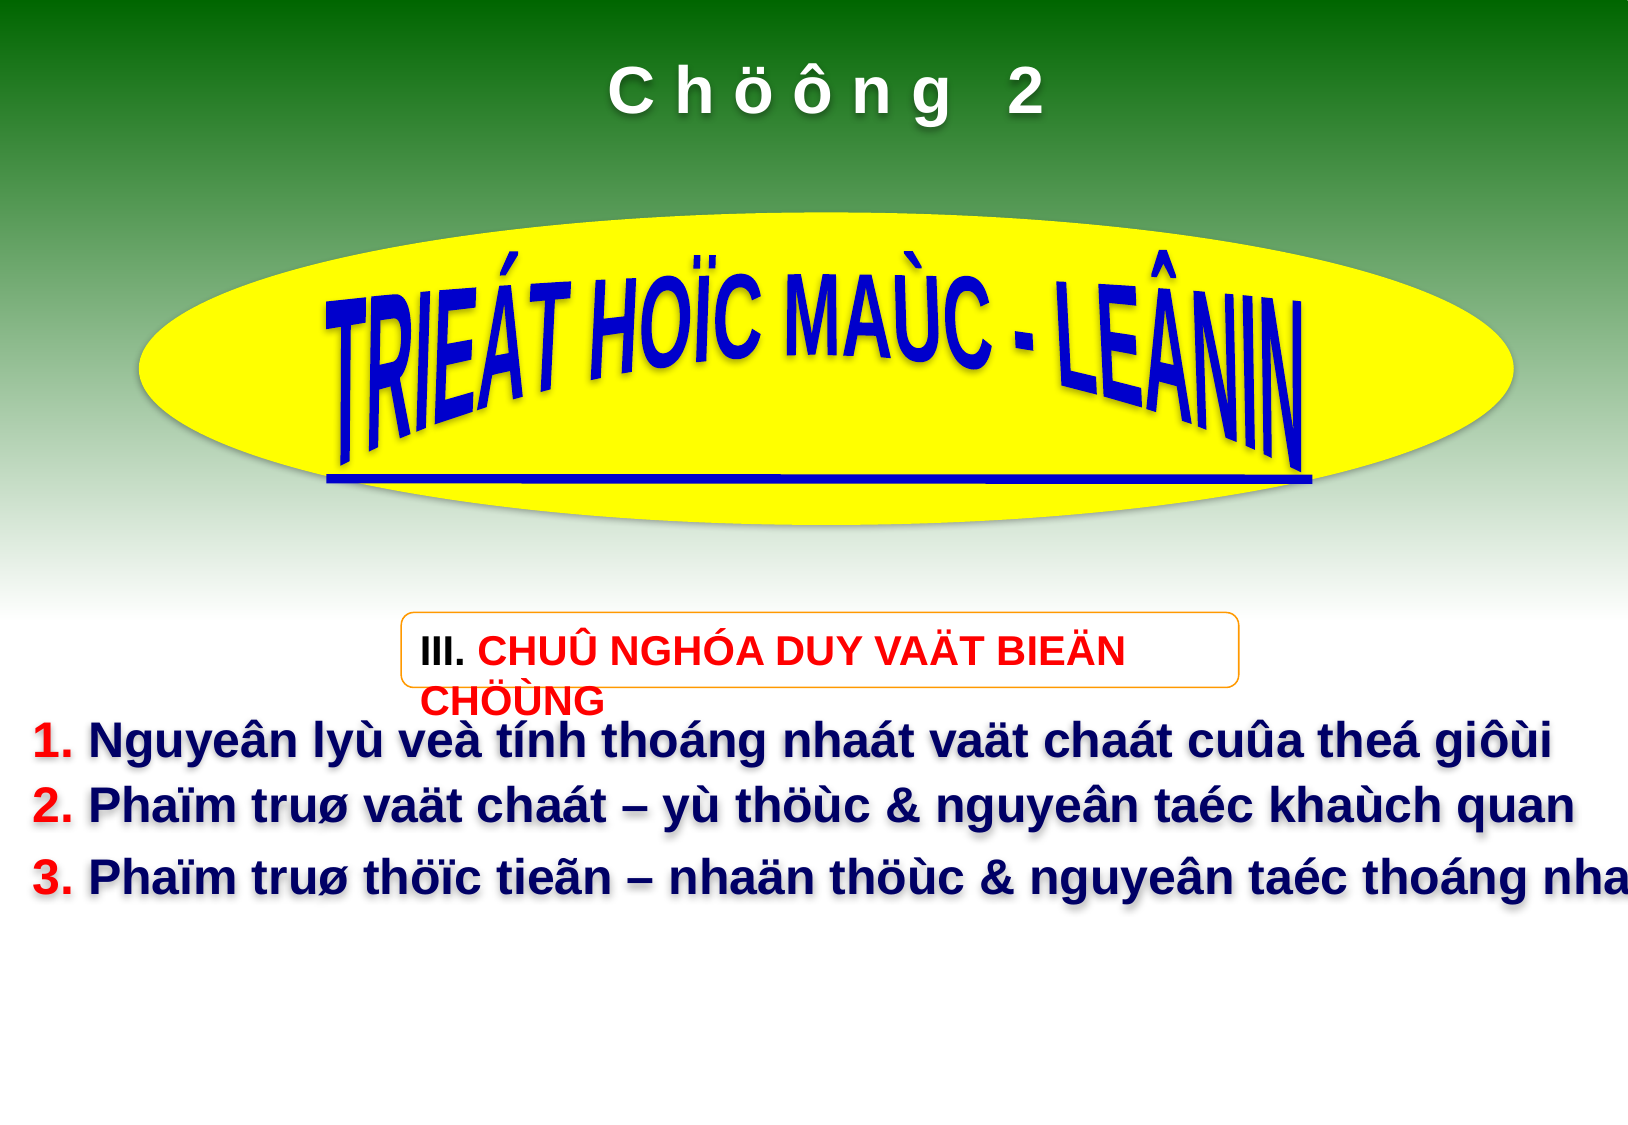

C h ö ô n g   2

TRIEÁT HOÏC MAÙC - LEÂNIN
III. CHUÛ NGHÓA DUY VAÄT BIEÄN CHÖÙNG
1. Nguyeân lyù veà tính thoáng nhaát vaät chaát cuûa theá giôùi
2. Phaïm truø vaät chaát – yù thöùc & nguyeân taéc khaùch quan
3. Phaïm truø thöïc tieãn – nhaän thöùc & nguyeân taéc thoáng nhaát lyù luaän vaø th.tieãn